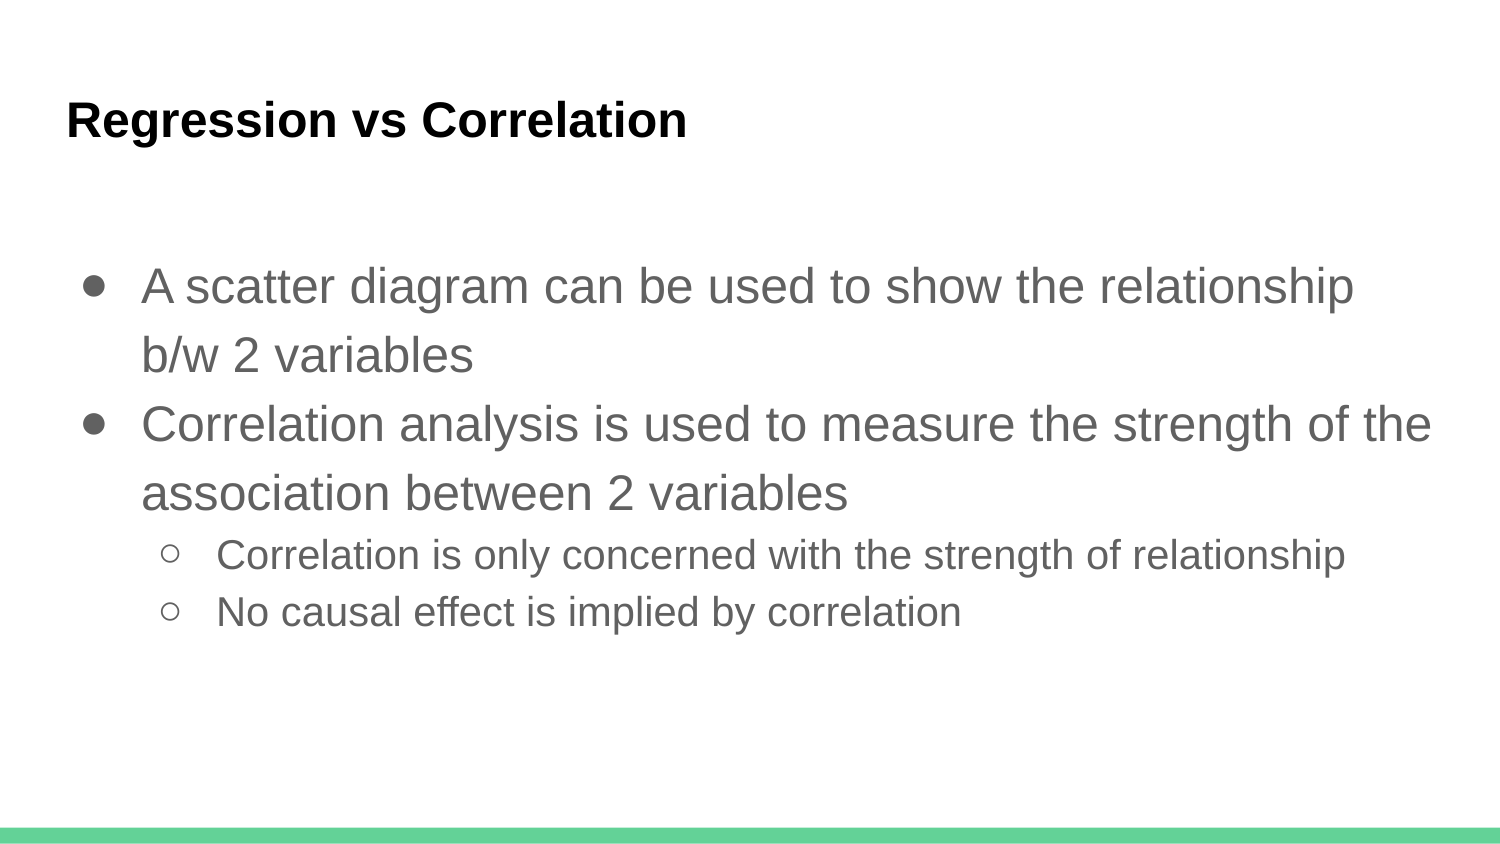

# Regression vs Correlation
A scatter diagram can be used to show the relationship b/w 2 variables
Correlation analysis is used to measure the strength of the association between 2 variables
Correlation is only concerned with the strength of relationship
No causal effect is implied by correlation